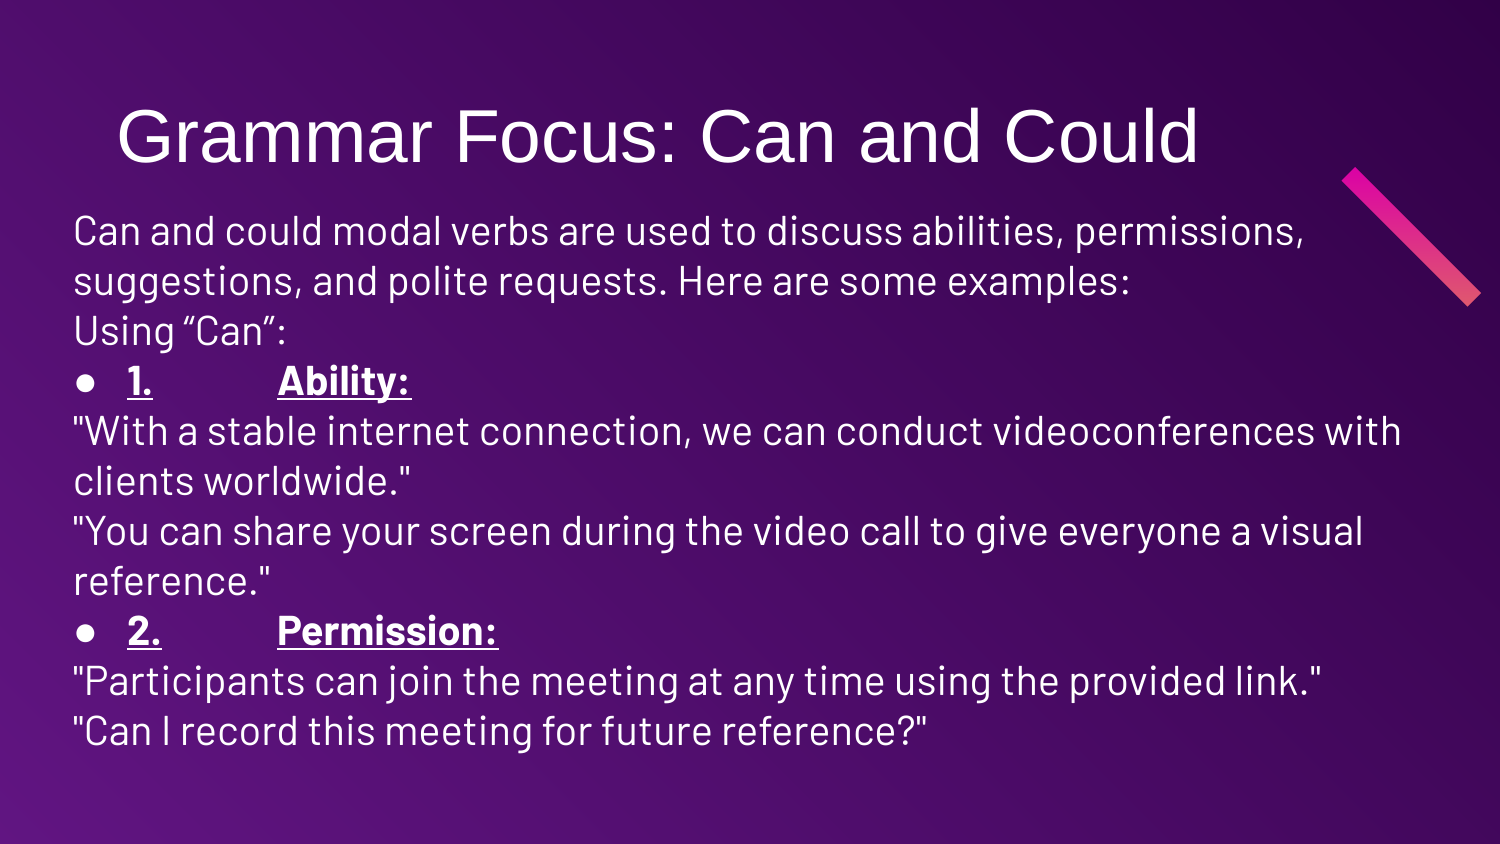

# Grammar Focus: Can and Could
Can and could modal verbs are used to discuss abilities, permissions, suggestions, and polite requests. Here are some examples:
Using “Can”:
1.	Ability:
"With a stable internet connection, we can conduct videoconferences with clients worldwide."
"You can share your screen during the video call to give everyone a visual reference."
2.	Permission:
"Participants can join the meeting at any time using the provided link."
"Can I record this meeting for future reference?"